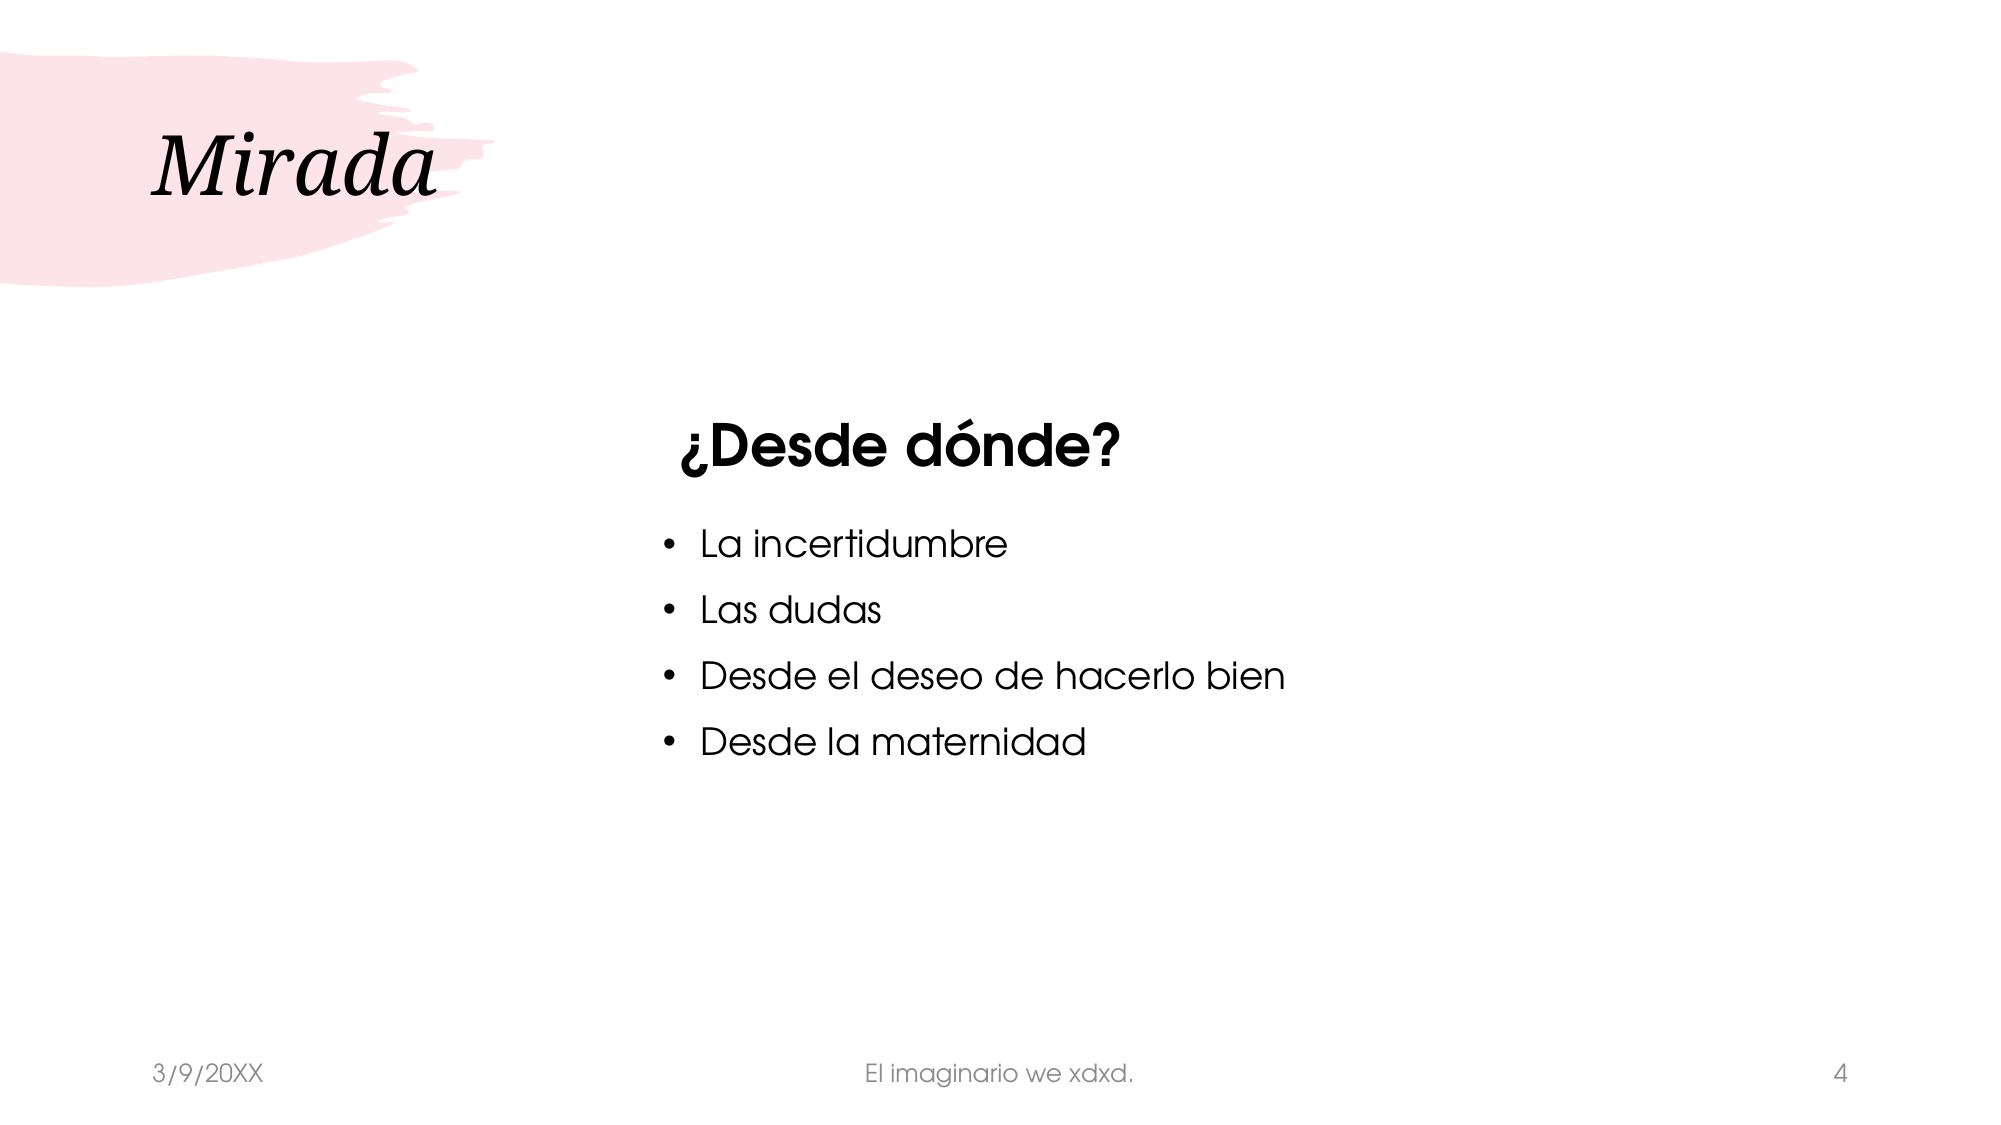

# Mirada
¿Desde dónde?

La incertidumbre
Las dudas
Desde el deseo de hacerlo bien
Desde la maternidad

3/9/20XX
El imaginario we xdxd.
4